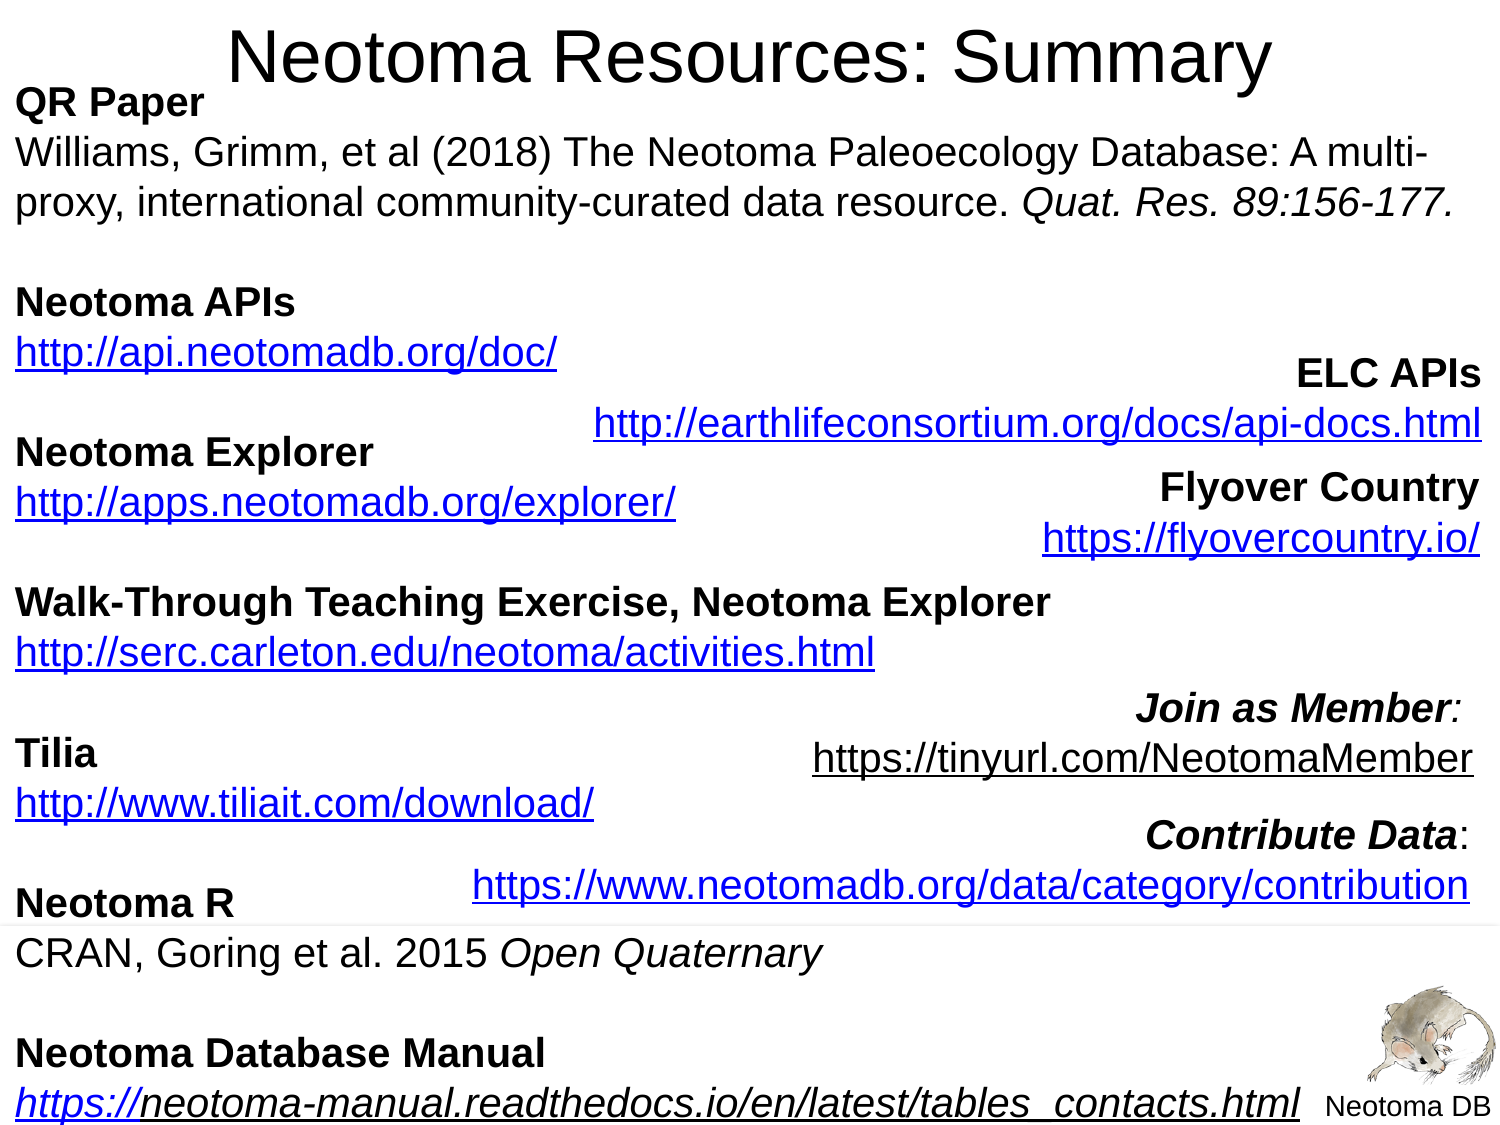

# Neotoma Resources: Summary
QR Paper
Williams, Grimm, et al (2018) The Neotoma Paleoecology Database: A multi-proxy, international community-curated data resource. Quat. Res. 89:156-177.

Neotoma APIs
http://api.neotomadb.org/doc/
Neotoma Explorer
http://apps.neotomadb.org/explorer/

Walk-Through Teaching Exercise, Neotoma Explorer
http://serc.carleton.edu/neotoma/activities.html

Tilia
http://www.tiliait.com/download/

Neotoma R
CRAN, Goring et al. 2015 Open Quaternary

Neotoma Database Manual
https://neotoma-manual.readthedocs.io/en/latest/tables_contacts.html
ELC APIs
http://earthlifeconsortium.org/docs/api-docs.html
Flyover Country
https://flyovercountry.io/
Join as Member:
https://tinyurl.com/NeotomaMember
Contribute Data: https://www.neotomadb.org/data/category/contribution